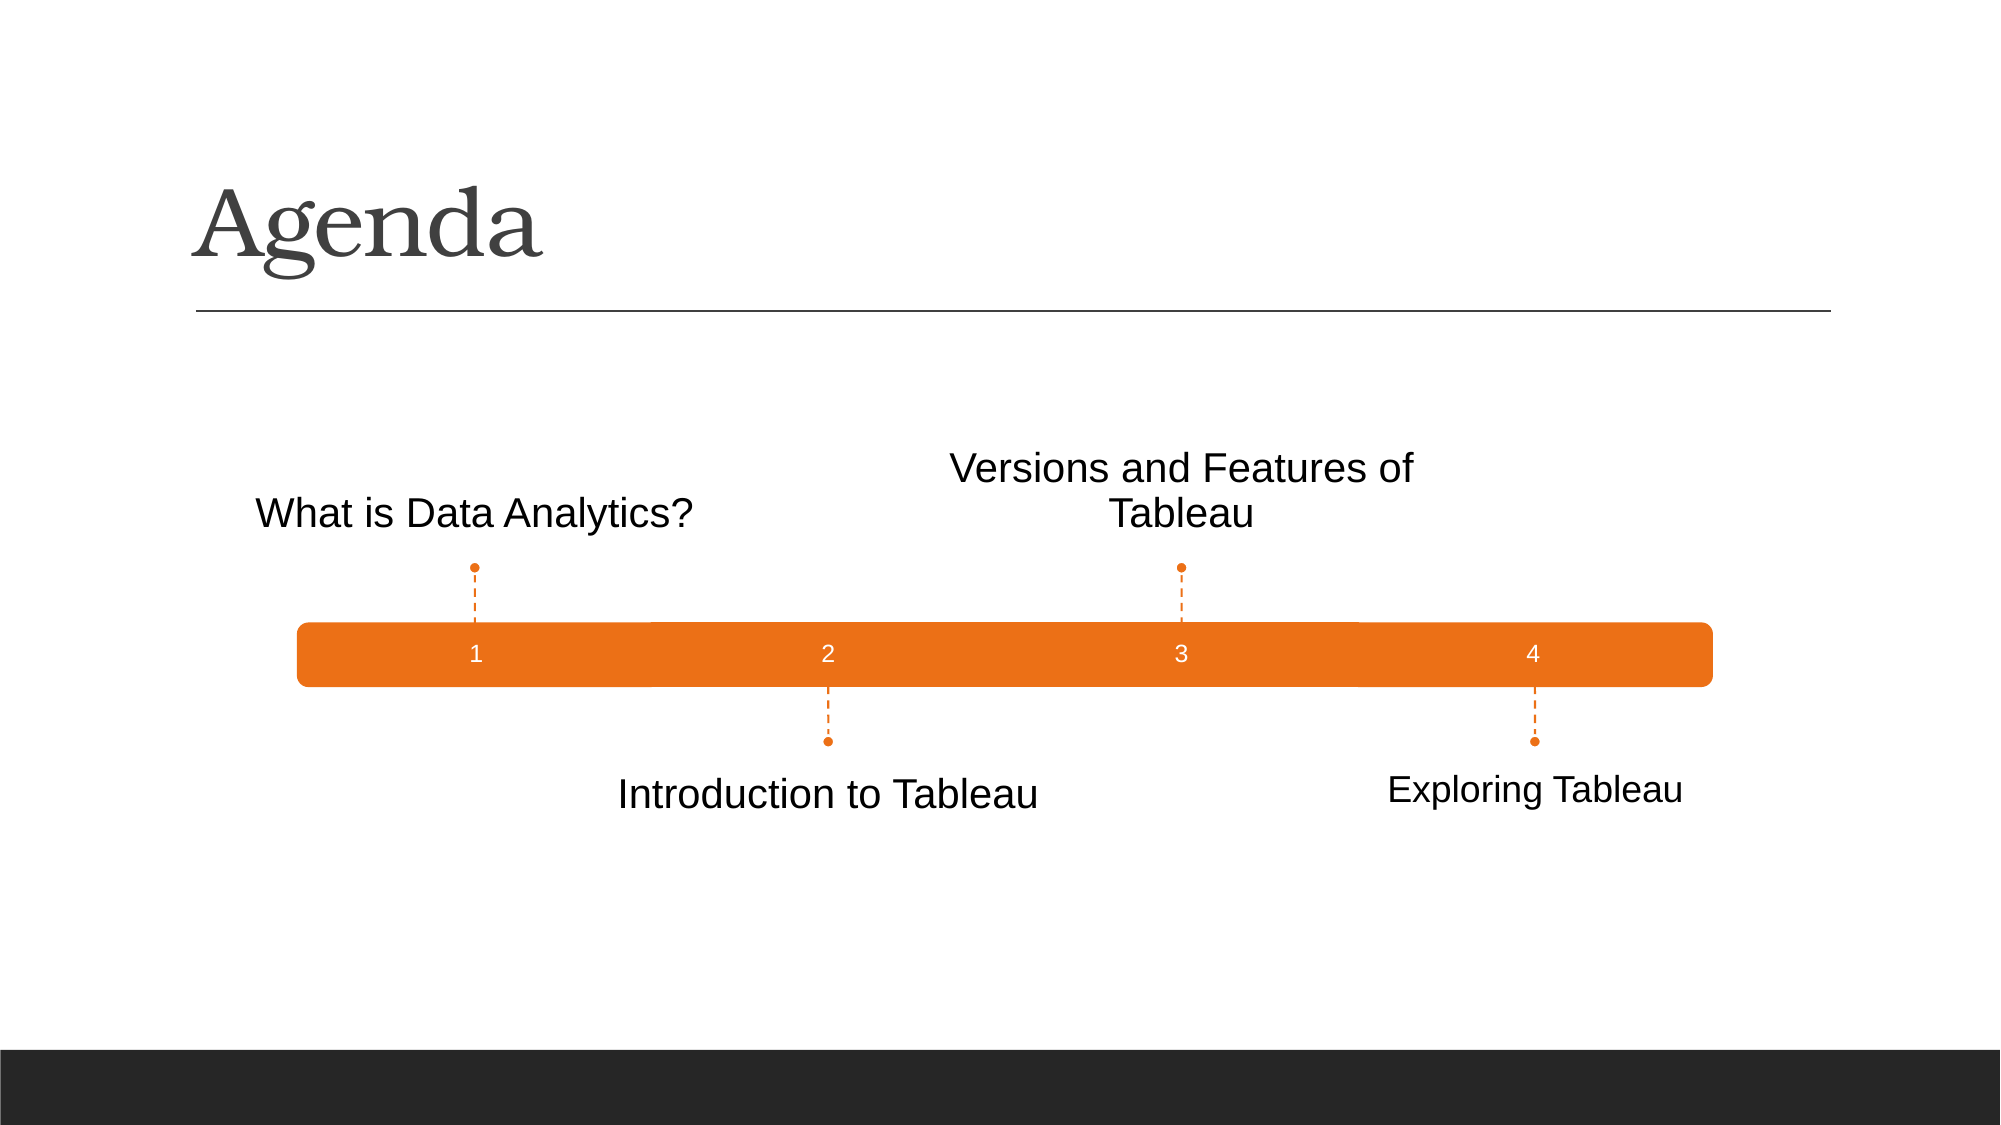

# Agenda
1
What is Data Analytics?
2
Introduction to Tableau
3
Versions and Features of Tableau
4
Exploring Tableau